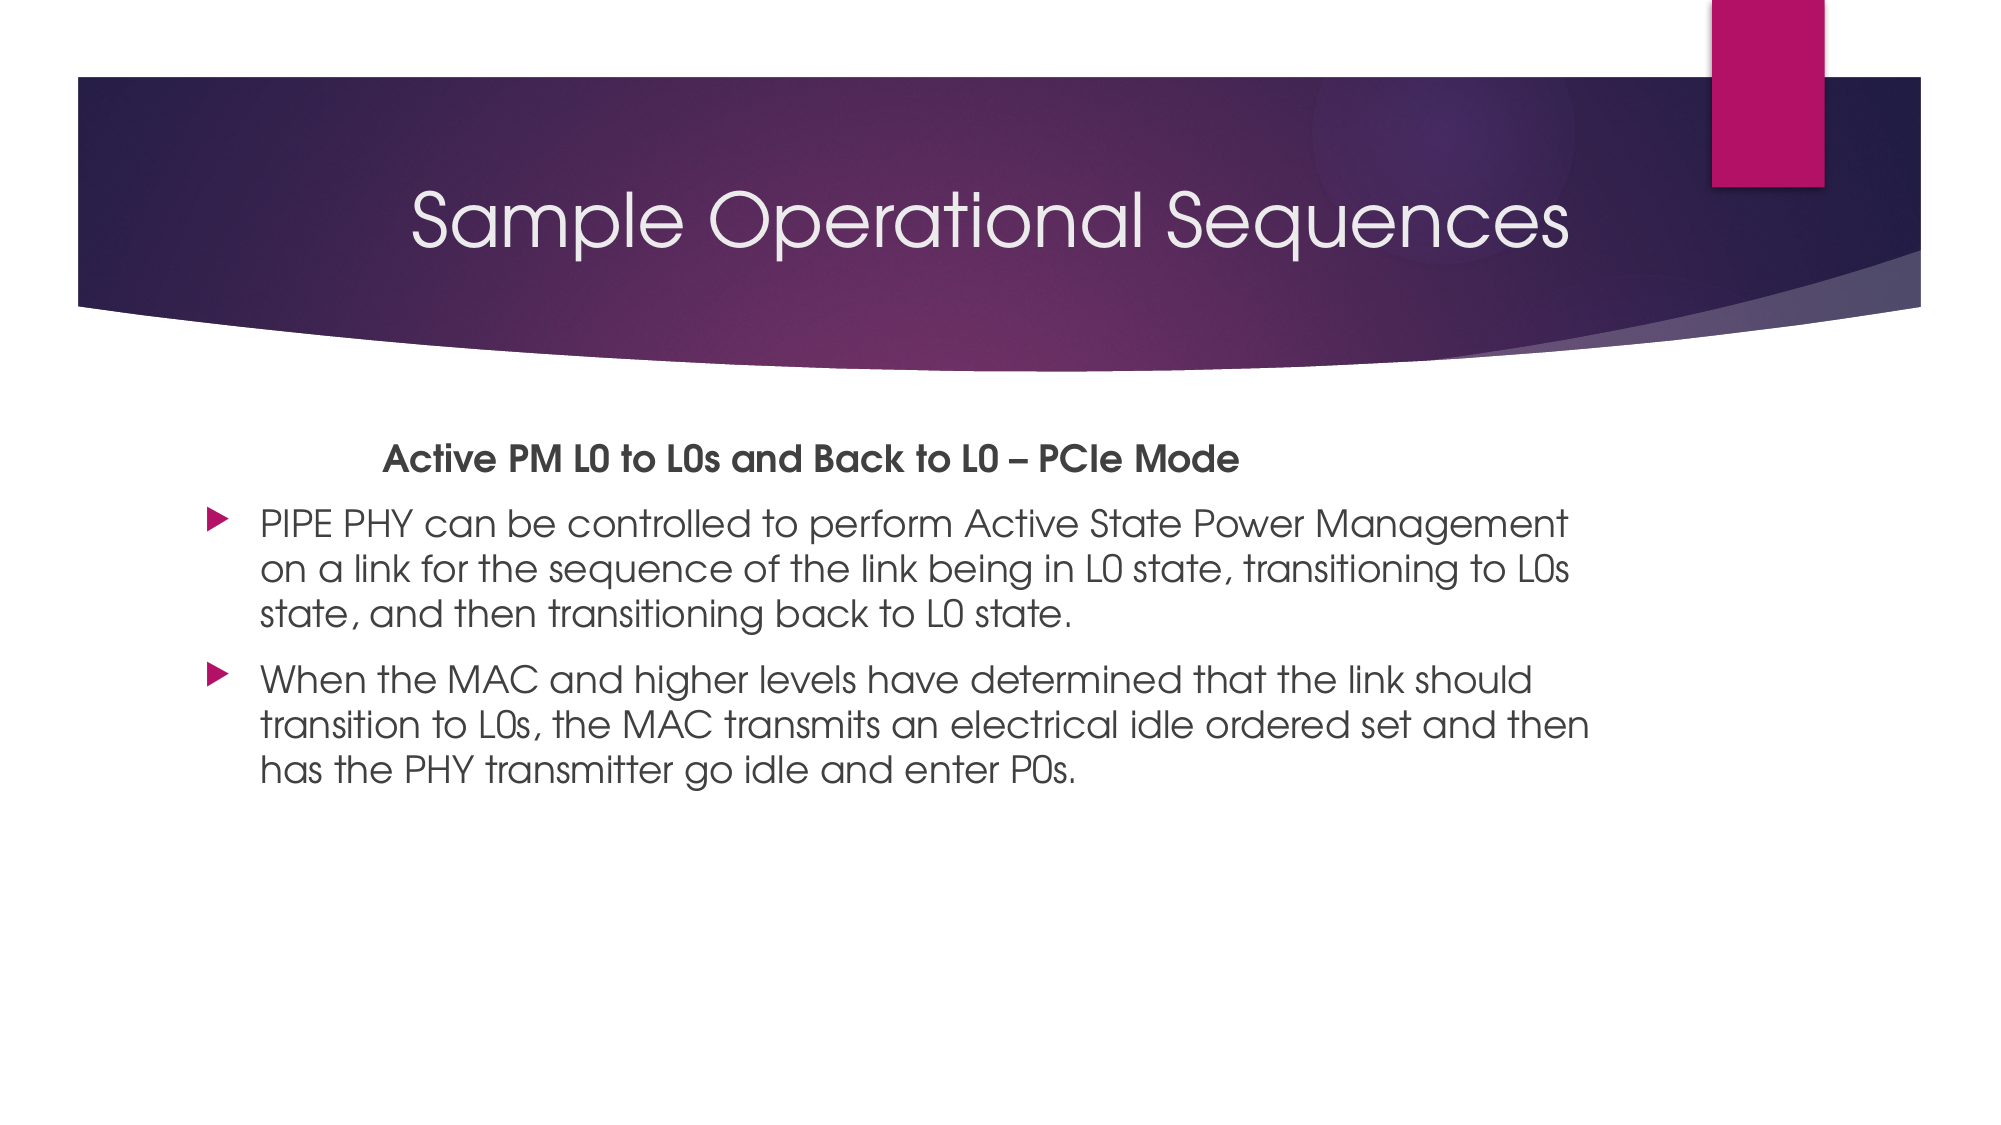

# Sample Operational Sequences
                 Active PM L0 to L0s and Back to L0 – PCIe Mode
PIPE PHY can be controlled to perform Active State Power Management on a link for the sequence of the link being in L0 state, transitioning to L0s state, and then transitioning back to L0 state.
When the MAC and higher levels have determined that the link should transition to L0s, the MAC transmits an electrical idle ordered set and then has the PHY transmitter go idle and enter P0s.